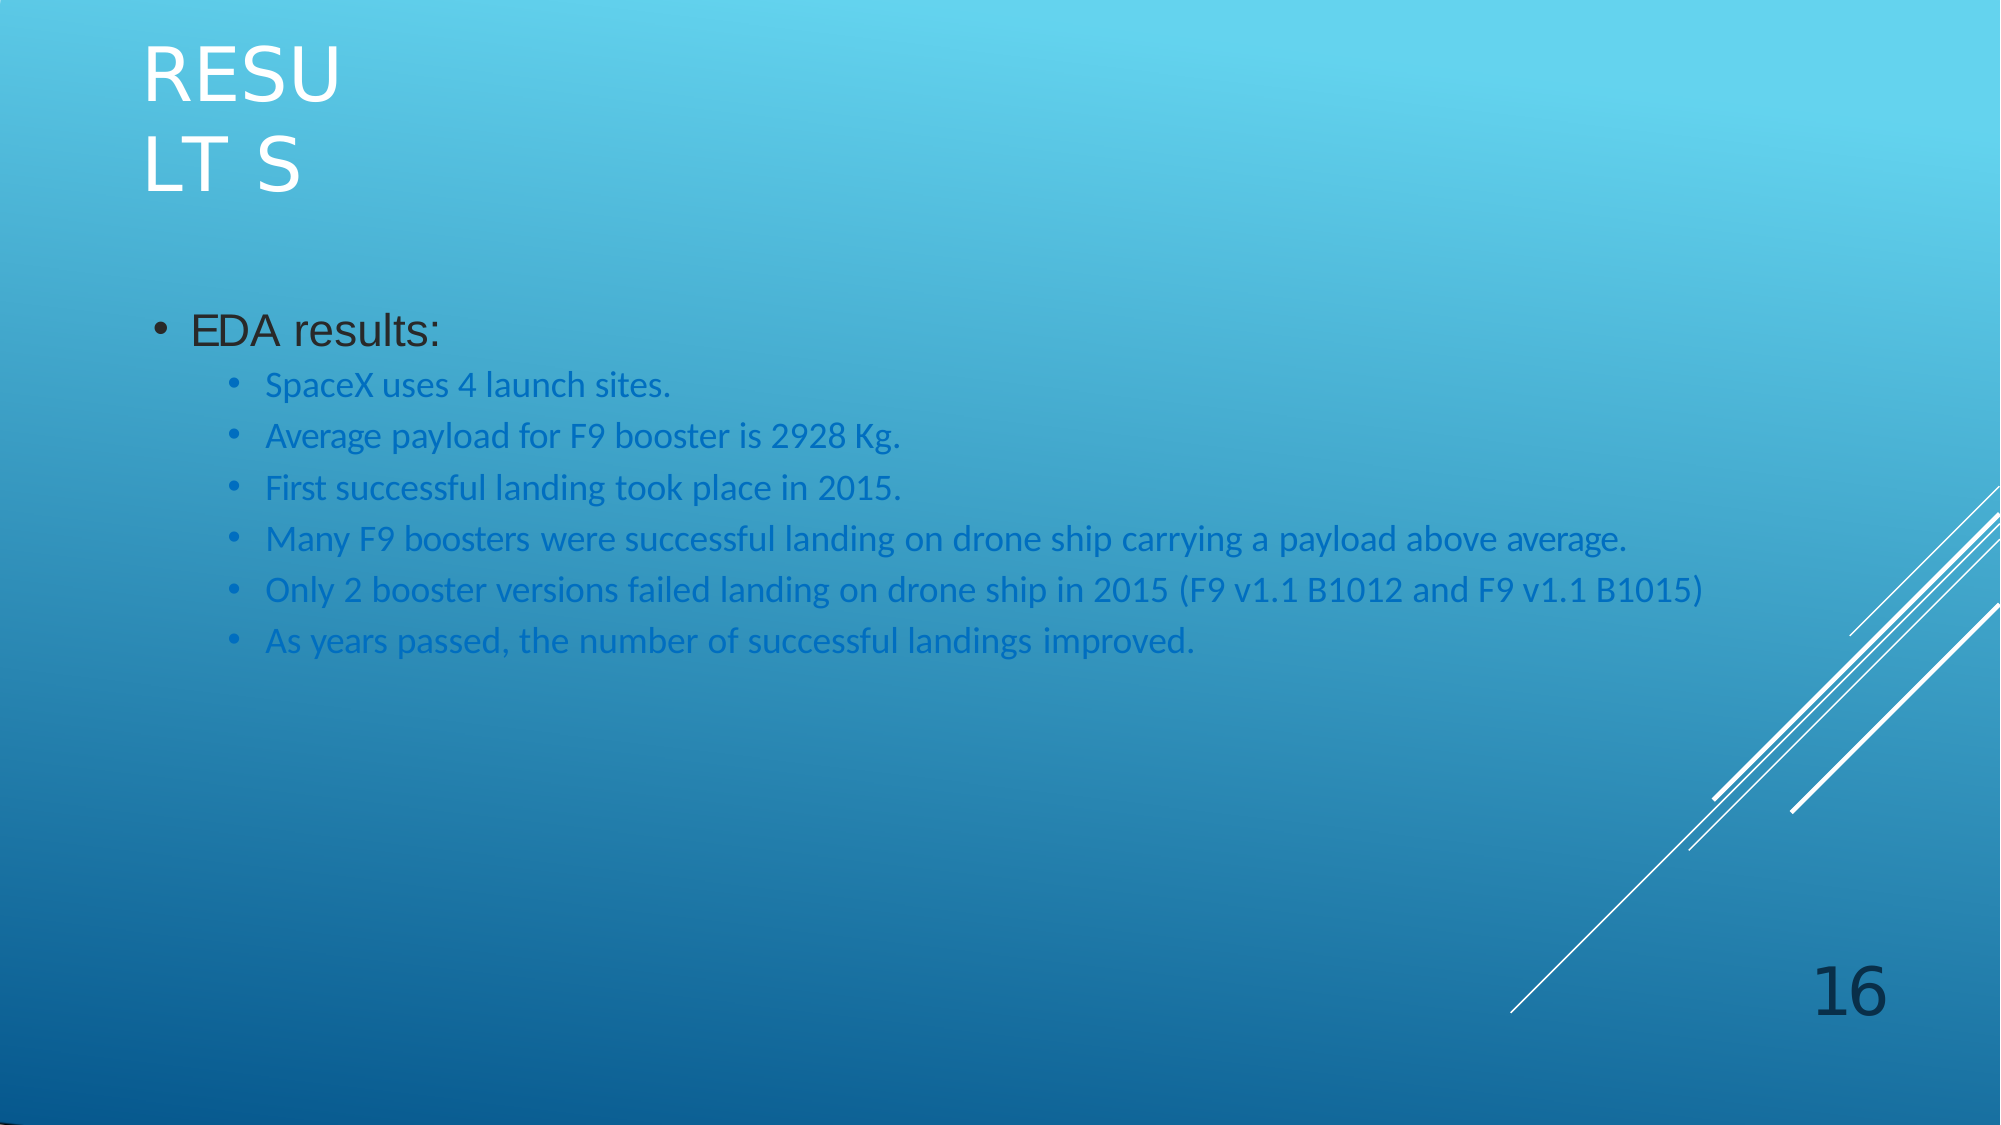

# RESULT  S
EDA results:
SpaceX uses 4 launch sites.
Average payload for F9 booster is 2928 Kg.
First successful landing took place in 2015.
Many F9 boosters were successful landing on drone ship carrying a payload above average.
Only 2 booster versions failed landing on drone ship in 2015 (F9 v1.1 B1012 and F9 v1.1 B1015)
As years passed, the number of successful landings improved.
16